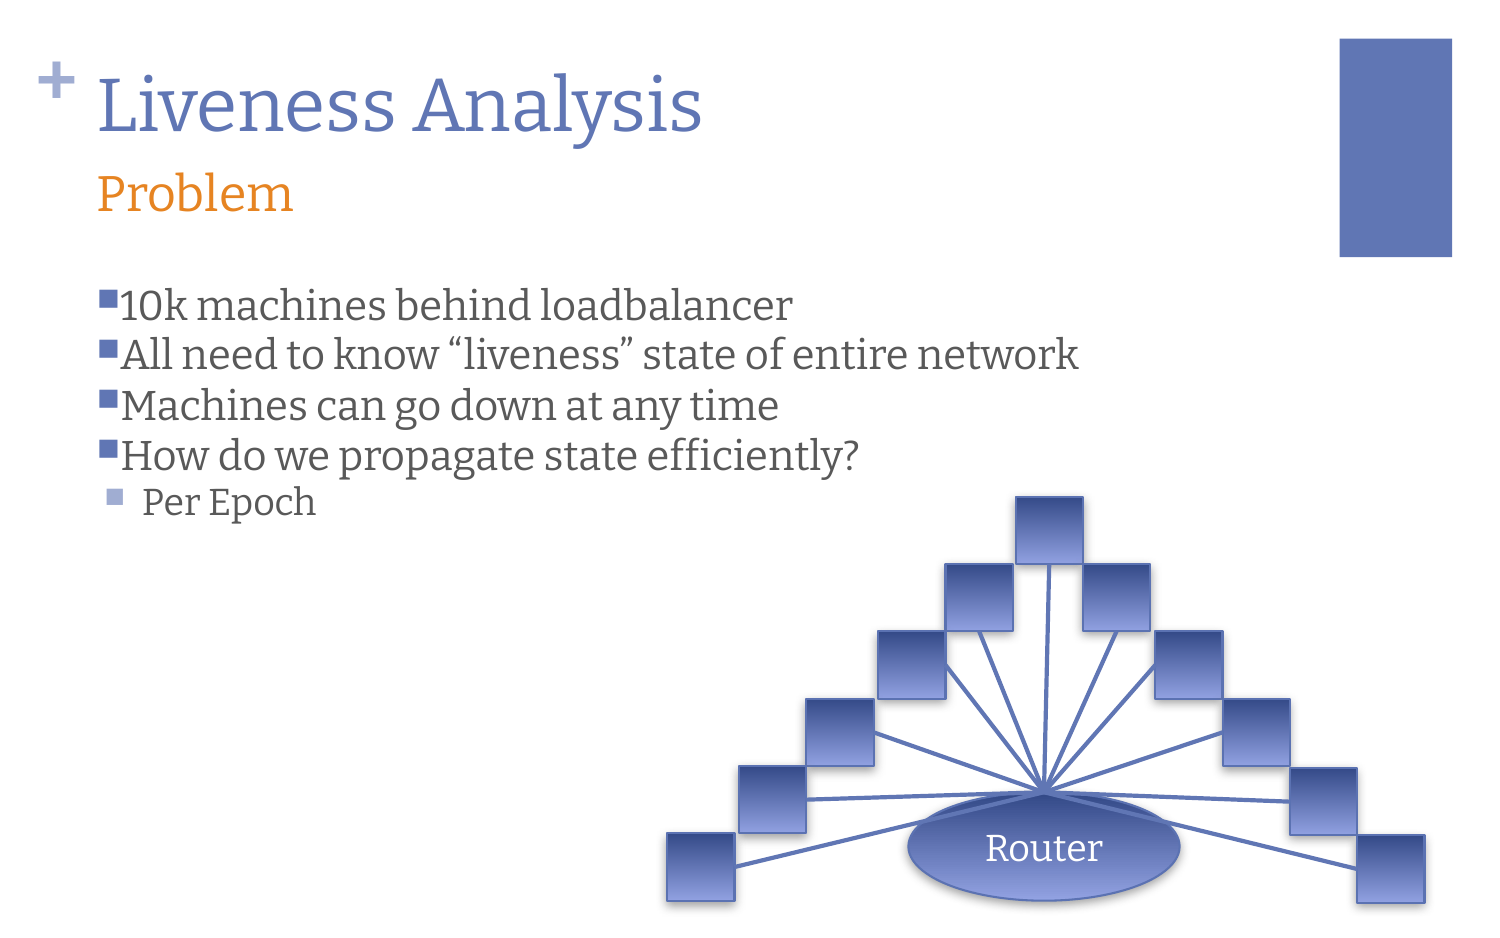

# Liveness Analysis
Problem
10k machines behind loadbalancer
All need to know “liveness” state of entire network
Machines can go down at any time
How do we propagate state efficiently?
Per Epoch

Router